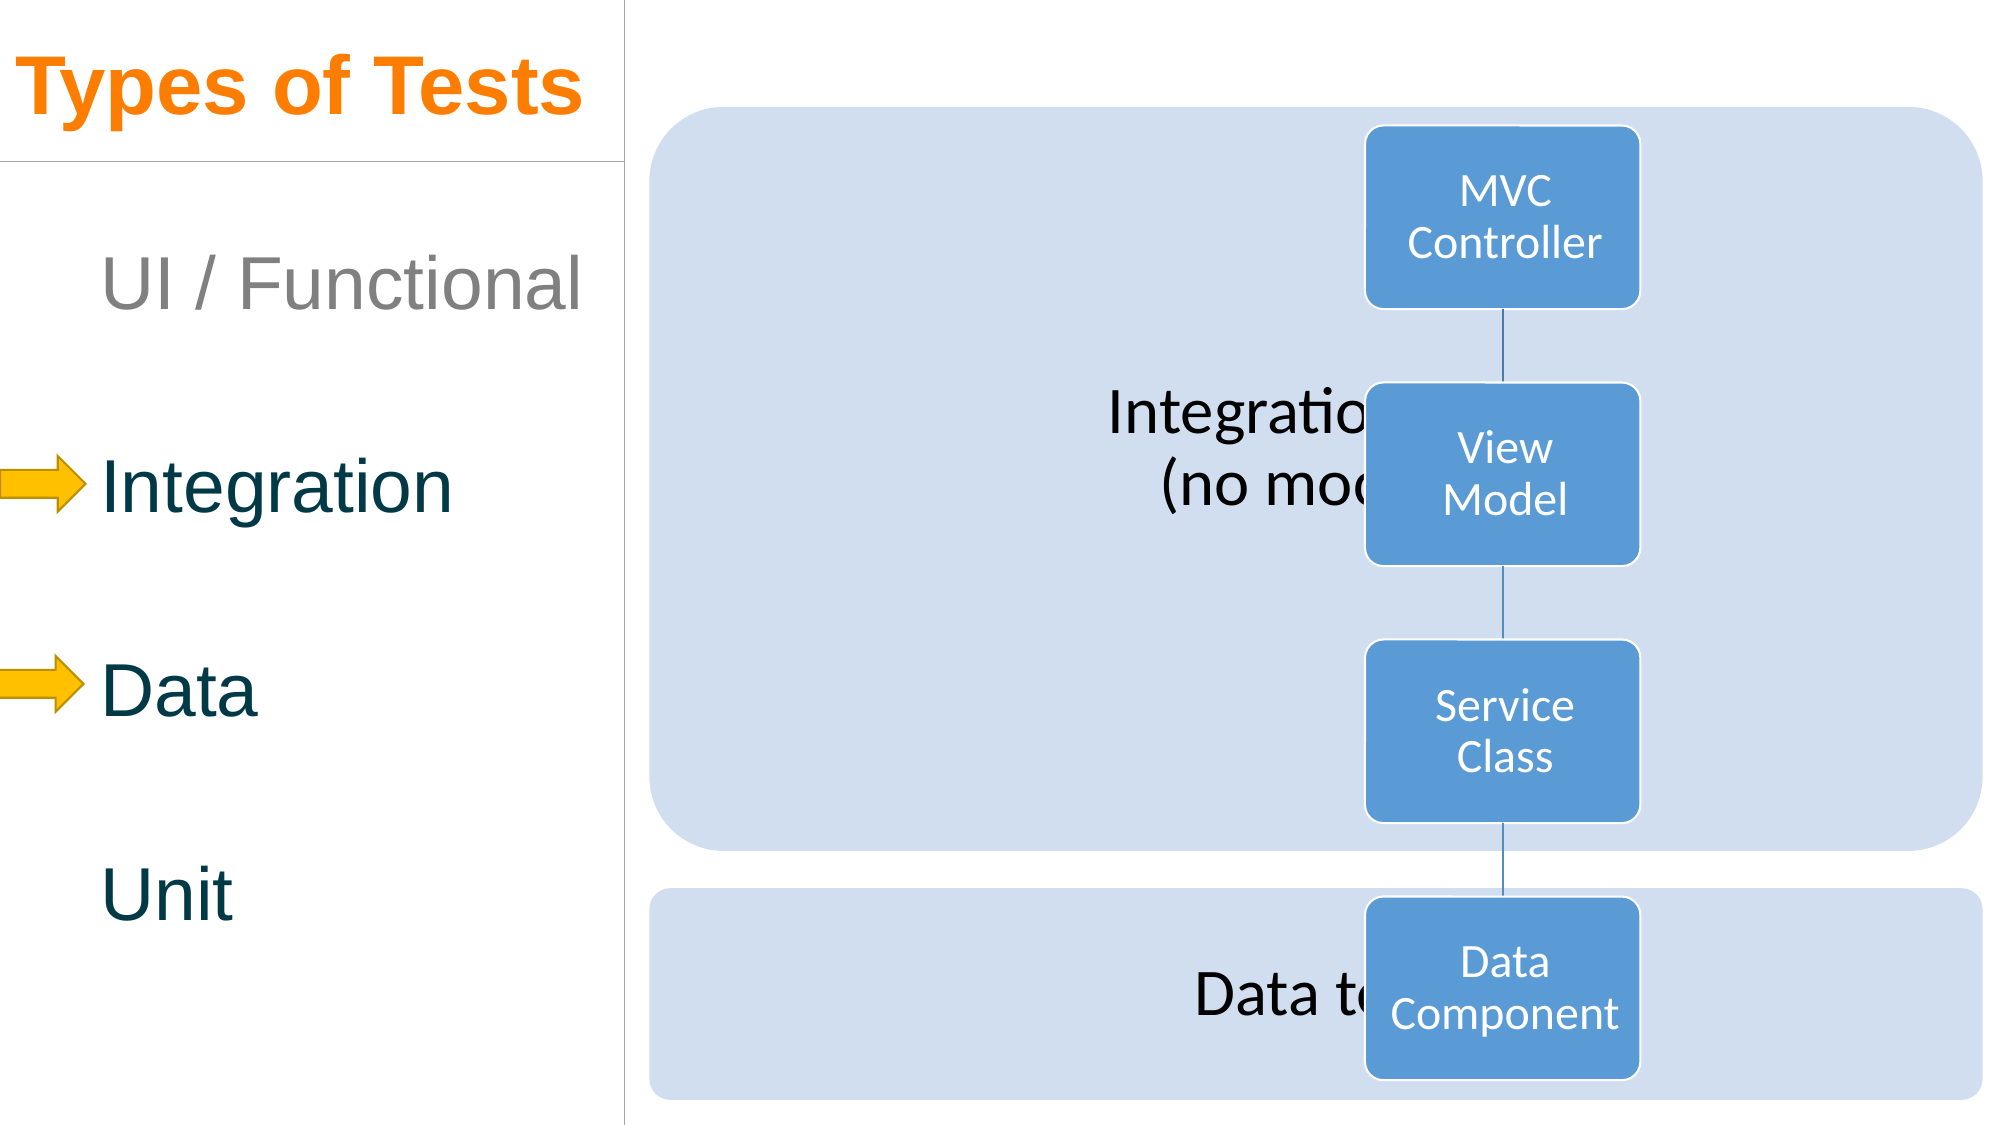

# Types of Tests
Data test
Integration test
(no mocks)
MVC Controller
View Model
Service Class
Data Component
UI / Functional

Integration

Data

Unit